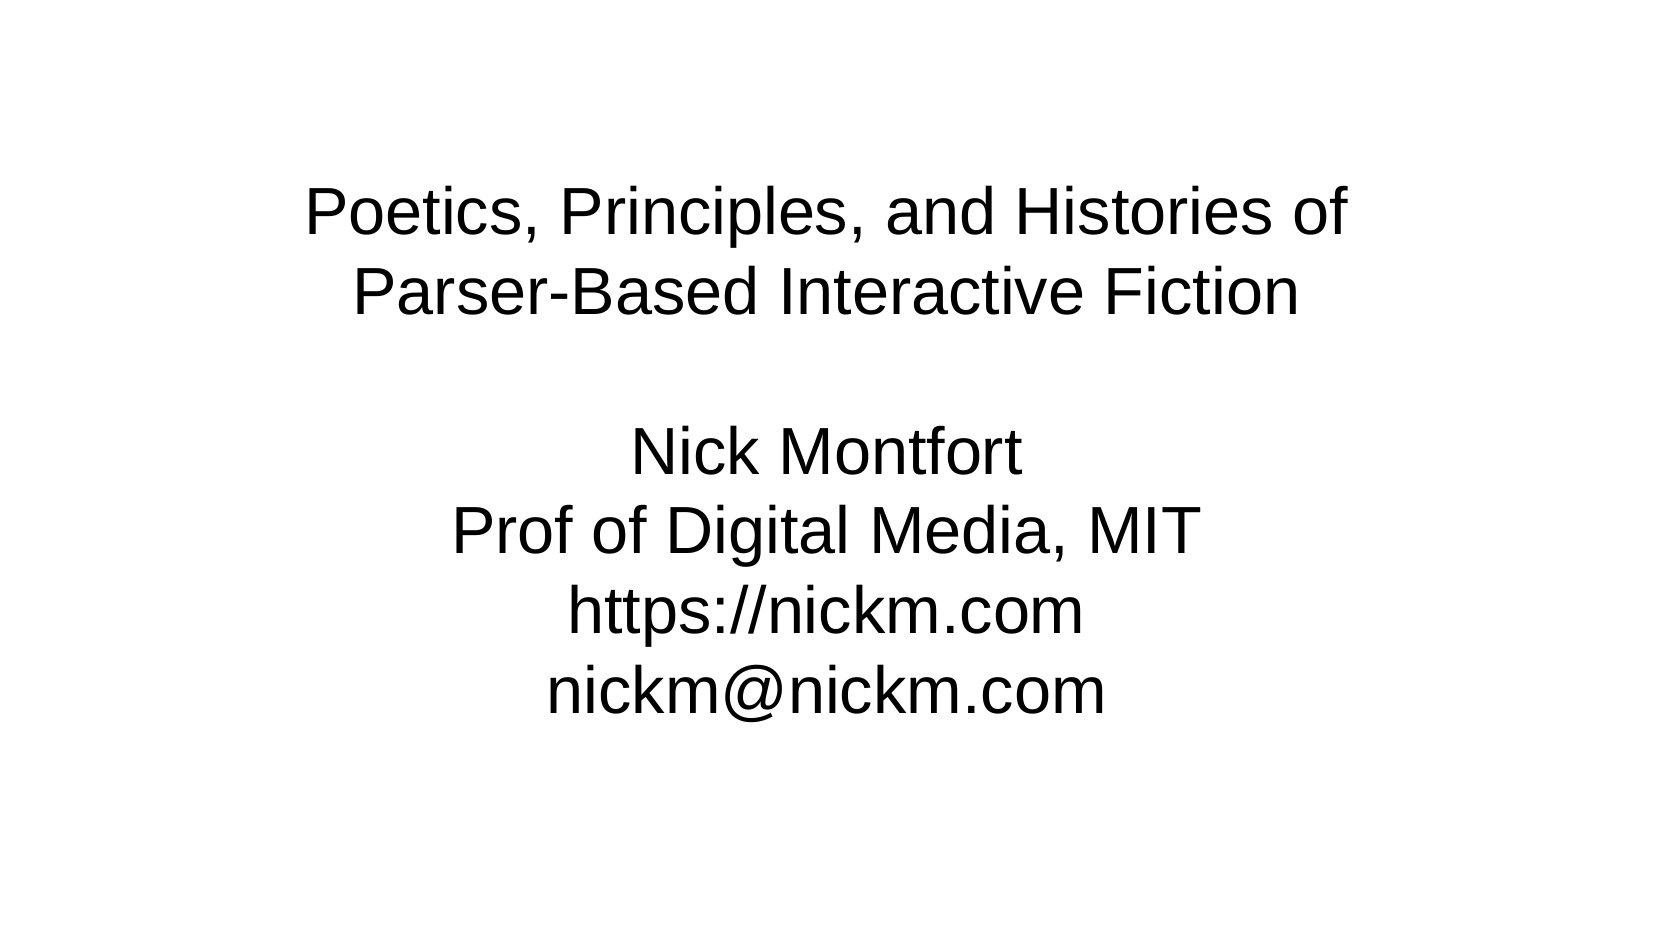

Poetics, Principles, and Histories of
Parser-Based Interactive Fiction

Nick Montfort
Prof of Digital Media, MIT
https://nickm.com
nickm@nickm.com